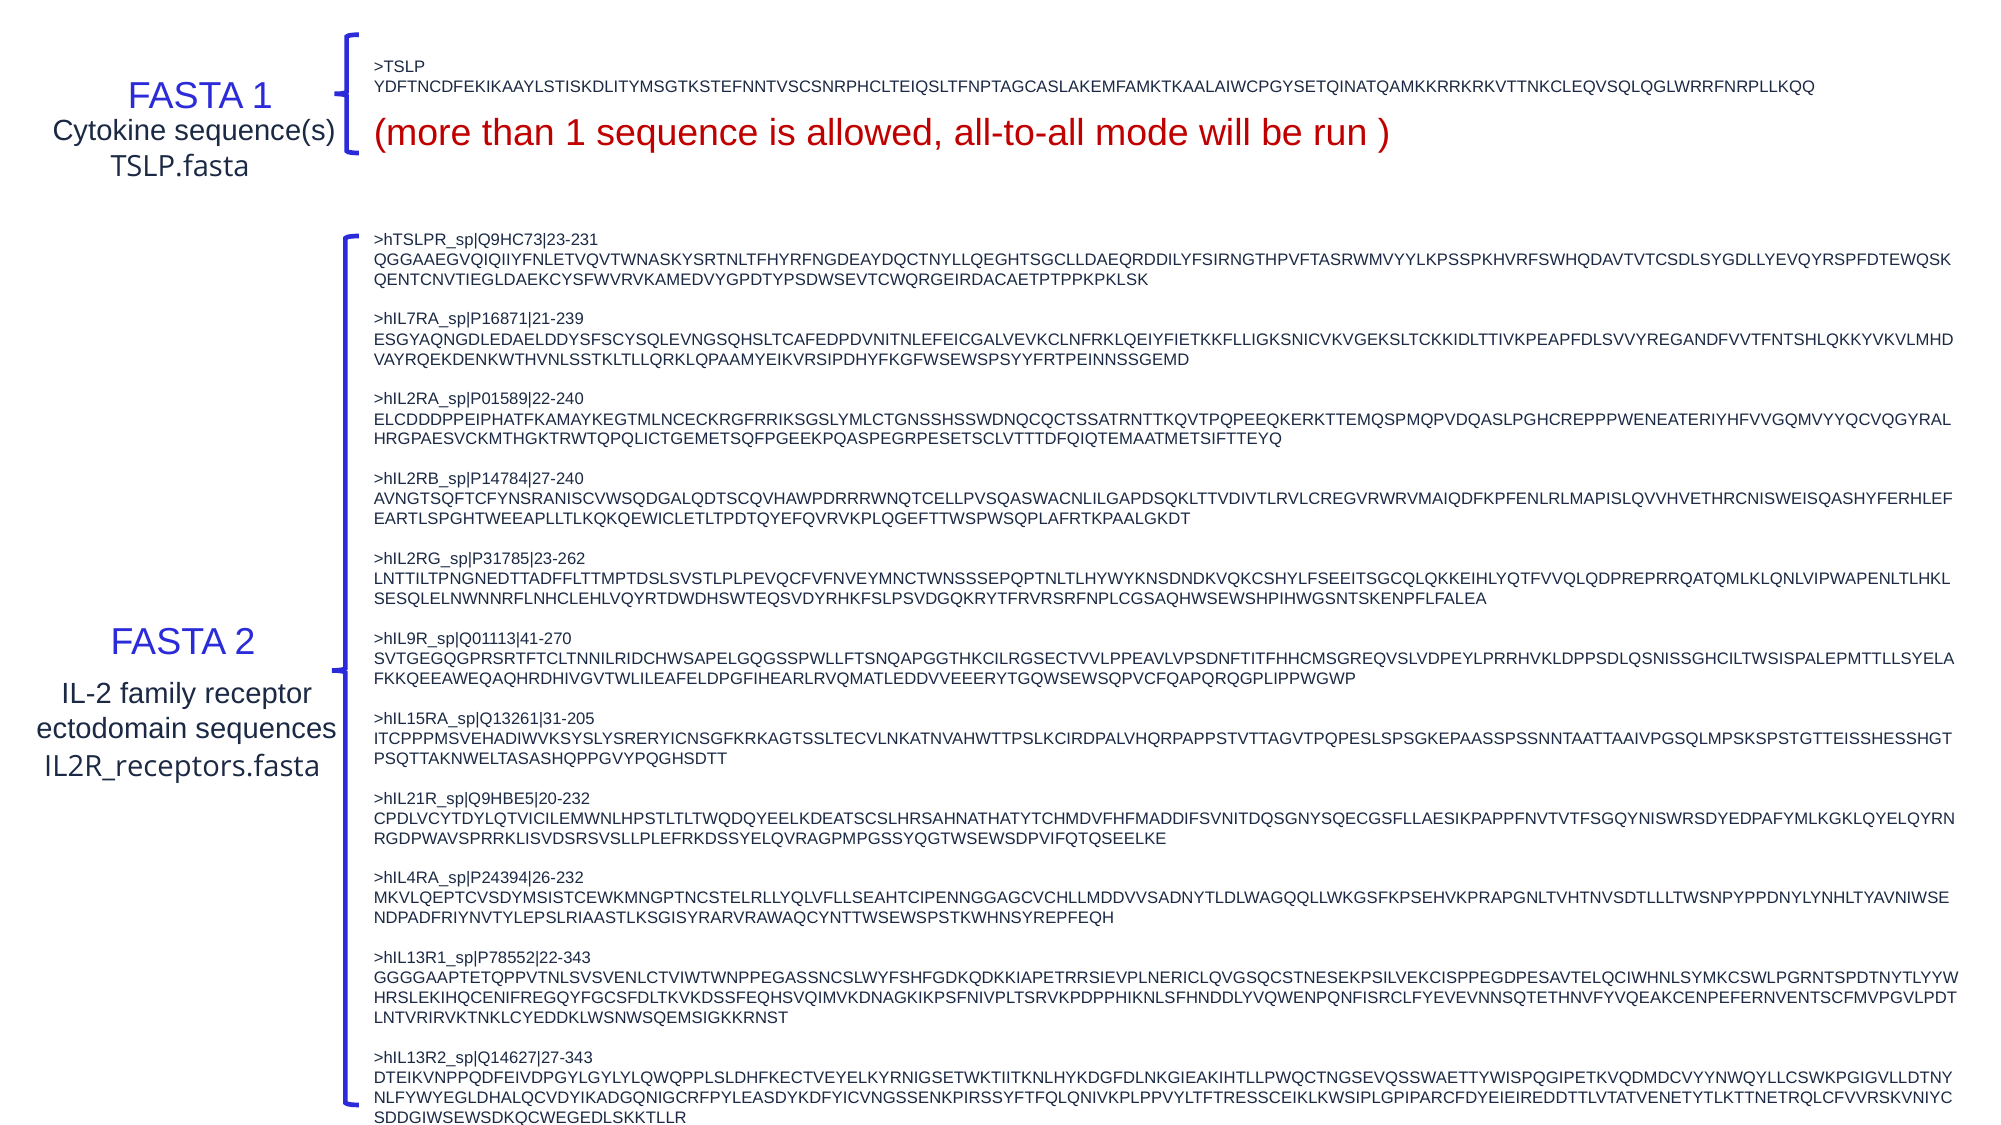

>TSLP
YDFTNCDFEKIKAAYLSTISKDLITYMSGTKSTEFNNTVSCSNRPHCLTEIQSLTFNPTAGCASLAKEMFAMKTKAALAIWCPGYSETQINATQAMKKRRKRKVTTNKCLEQVSQLQGLWRRFNRPLLKQQ
FASTA 1
(more than 1 sequence is allowed, all-to-all mode will be run )
 Cytokine sequence(s)
TSLP.fasta
>hTSLPR_sp|Q9HC73|23-231
QGGAAEGVQIQIIYFNLETVQVTWNASKYSRTNLTFHYRFNGDEAYDQCTNYLLQEGHTSGCLLDAEQRDDILYFSIRNGTHPVFTASRWMVYYLKPSSPKHVRFSWHQDAVTVTCSDLSYGDLLYEVQYRSPFDTEWQSKQENTCNVTIEGLDAEKCYSFWVRVKAMEDVYGPDTYPSDWSEVTCWQRGEIRDACAETPTPPKPKLSK

>hIL7RA_sp|P16871|21-239
ESGYAQNGDLEDAELDDYSFSCYSQLEVNGSQHSLTCAFEDPDVNITNLEFEICGALVEVKCLNFRKLQEIYFIETKKFLLIGKSNICVKVGEKSLTCKKIDLTTIVKPEAPFDLSVVYREGANDFVVTFNTSHLQKKYVKVLMHDVAYRQEKDENKWTHVNLSSTKLTLLQRKLQPAAMYEIKVRSIPDHYFKGFWSEWSPSYYFRTPEINNSSGEMD

>hIL2RA_sp|P01589|22-240
ELCDDDPPEIPHATFKAMAYKEGTMLNCECKRGFRRIKSGSLYMLCTGNSSHSSWDNQCQCTSSATRNTTKQVTPQPEEQKERKTTEMQSPMQPVDQASLPGHCREPPPWENEATERIYHFVVGQMVYYQCVQGYRALHRGPAESVCKMTHGKTRWTQPQLICTGEMETSQFPGEEKPQASPEGRPESETSCLVTTTDFQIQTEMAATMETSIFTTEYQ

>hIL2RB_sp|P14784|27-240
AVNGTSQFTCFYNSRANISCVWSQDGALQDTSCQVHAWPDRRRWNQTCELLPVSQASWACNLILGAPDSQKLTTVDIVTLRVLCREGVRWRVMAIQDFKPFENLRLMAPISLQVVHVETHRCNISWEISQASHYFERHLEFEARTLSPGHTWEEAPLLTLKQKQEWICLETLTPDTQYEFQVRVKPLQGEFTTWSPWSQPLAFRTKPAALGKDT

>hIL2RG_sp|P31785|23-262
LNTTILTPNGNEDTTADFFLTTMPTDSLSVSTLPLPEVQCFVFNVEYMNCTWNSSSEPQPTNLTLHYWYKNSDNDKVQKCSHYLFSEEITSGCQLQKKEIHLYQTFVVQLQDPREPRRQATQMLKLQNLVIPWAPENLTLHKLSESQLELNWNNRFLNHCLEHLVQYRTDWDHSWTEQSVDYRHKFSLPSVDGQKRYTFRVRSRFNPLCGSAQHWSEWSHPIHWGSNTSKENPFLFALEA

>hIL9R_sp|Q01113|41-270
SVTGEGQGPRSRTFTCLTNNILRIDCHWSAPELGQGSSPWLLFTSNQAPGGTHKCILRGSECTVVLPPEAVLVPSDNFTITFHHCMSGREQVSLVDPEYLPRRHVKLDPPSDLQSNISSGHCILTWSISPALEPMTTLLSYELAFKKQEEAWEQAQHRDHIVGVTWLILEAFELDPGFIHEARLRVQMATLEDDVVEEERYTGQWSEWSQPVCFQAPQRQGPLIPPWGWP

>hIL15RA_sp|Q13261|31-205
ITCPPPMSVEHADIWVKSYSLYSRERYICNSGFKRKAGTSSLTECVLNKATNVAHWTTPSLKCIRDPALVHQRPAPPSTVTTAGVTPQPESLSPSGKEPAASSPSSNNTAATTAAIVPGSQLMPSKSPSTGTTEISSHESSHGTPSQTTAKNWELTASASHQPPGVYPQGHSDTT

>hIL21R_sp|Q9HBE5|20-232
CPDLVCYTDYLQTVICILEMWNLHPSTLTLTWQDQYEELKDEATSCSLHRSAHNATHATYTCHMDVFHFMADDIFSVNITDQSGNYSQECGSFLLAESIKPAPPFNVTVTFSGQYNISWRSDYEDPAFYMLKGKLQYELQYRNRGDPWAVSPRRKLISVDSRSVSLLPLEFRKDSSYELQVRAGPMPGSSYQGTWSEWSDPVIFQTQSEELKE

>hIL4RA_sp|P24394|26-232
MKVLQEPTCVSDYMSISTCEWKMNGPTNCSTELRLLYQLVFLLSEAHTCIPENNGGAGCVCHLLMDDVVSADNYTLDLWAGQQLLWKGSFKPSEHVKPRAPGNLTVHTNVSDTLLLTWSNPYPPDNYLYNHLTYAVNIWSENDPADFRIYNVTYLEPSLRIAASTLKSGISYRARVRAWAQCYNTTWSEWSPSTKWHNSYREPFEQH

>hIL13R1_sp|P78552|22-343
GGGGAAPTETQPPVTNLSVSVENLCTVIWTWNPPEGASSNCSLWYFSHFGDKQDKKIAPETRRSIEVPLNERICLQVGSQCSTNESEKPSILVEKCISPPEGDPESAVTELQCIWHNLSYMKCSWLPGRNTSPDTNYTLYYWHRSLEKIHQCENIFREGQYFGCSFDLTKVKDSSFEQHSVQIMVKDNAGKIKPSFNIVPLTSRVKPDPPHIKNLSFHNDDLYVQWENPQNFISRCLFYEVEVNNSQTETHNVFYVQEAKCENPEFERNVENTSCFMVPGVLPDTLNTVRIRVKTNKLCYEDDKLWSNWSQEMSIGKKRNST

>hIL13R2_sp|Q14627|27-343
DTEIKVNPPQDFEIVDPGYLGYLYLQWQPPLSLDHFKECTVEYELKYRNIGSETWKTIITKNLHYKDGFDLNKGIEAKIHTLLPWQCTNGSEVQSSWAETTYWISPQGIPETKVQDMDCVYYNWQYLLCSWKPGIGVLLDTNYNLFYWYEGLDHALQCVDYIKADGQNIGCRFPYLEASDYKDFYICVNGSSENKPIRSSYFTFQLQNIVKPLPPVYLTFTRESSCEIKLKWSIPLGPIPARCFDYEIEIREDDTTLVTATVENETYTLKTTNETRQLCFVVRSKVNIYCSDDGIWSEWSDKQCWEGEDLSKKTLLR

FASTA 2
 IL-2 family receptor
ectodomain sequences
IL2R_receptors.fasta